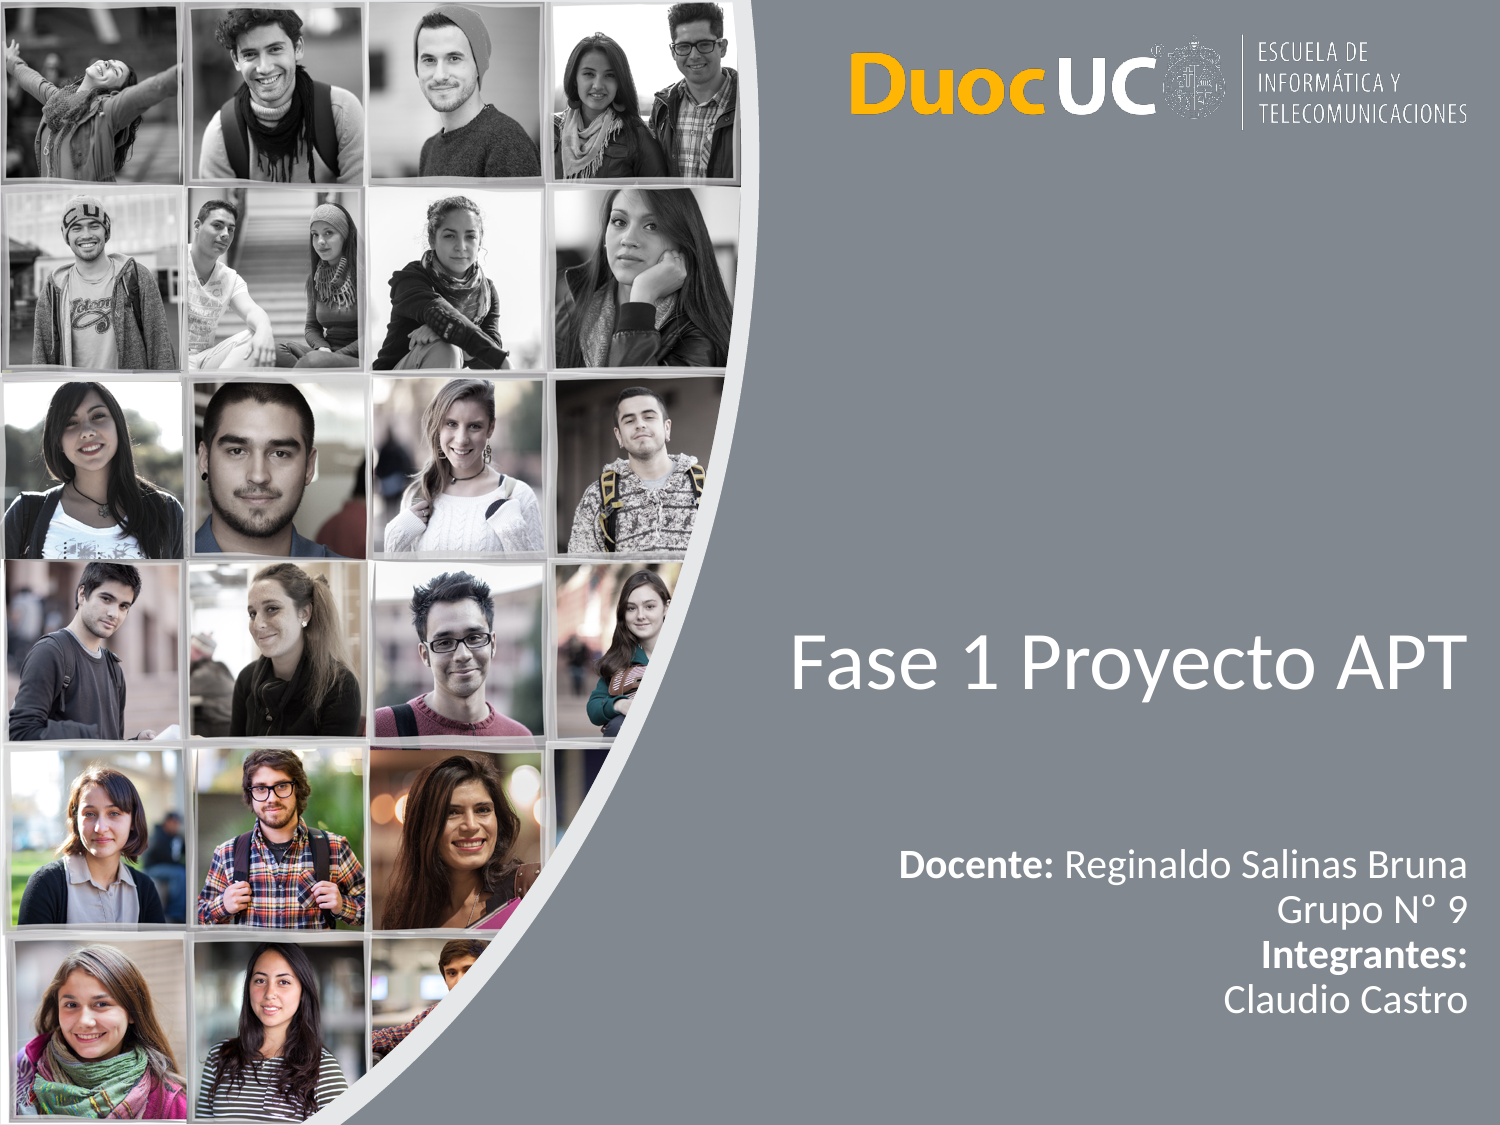

# Fase 1 Proyecto APT Docente: Reginaldo Salinas Bruna Grupo Nº 9 Integrantes: Claudio Castro